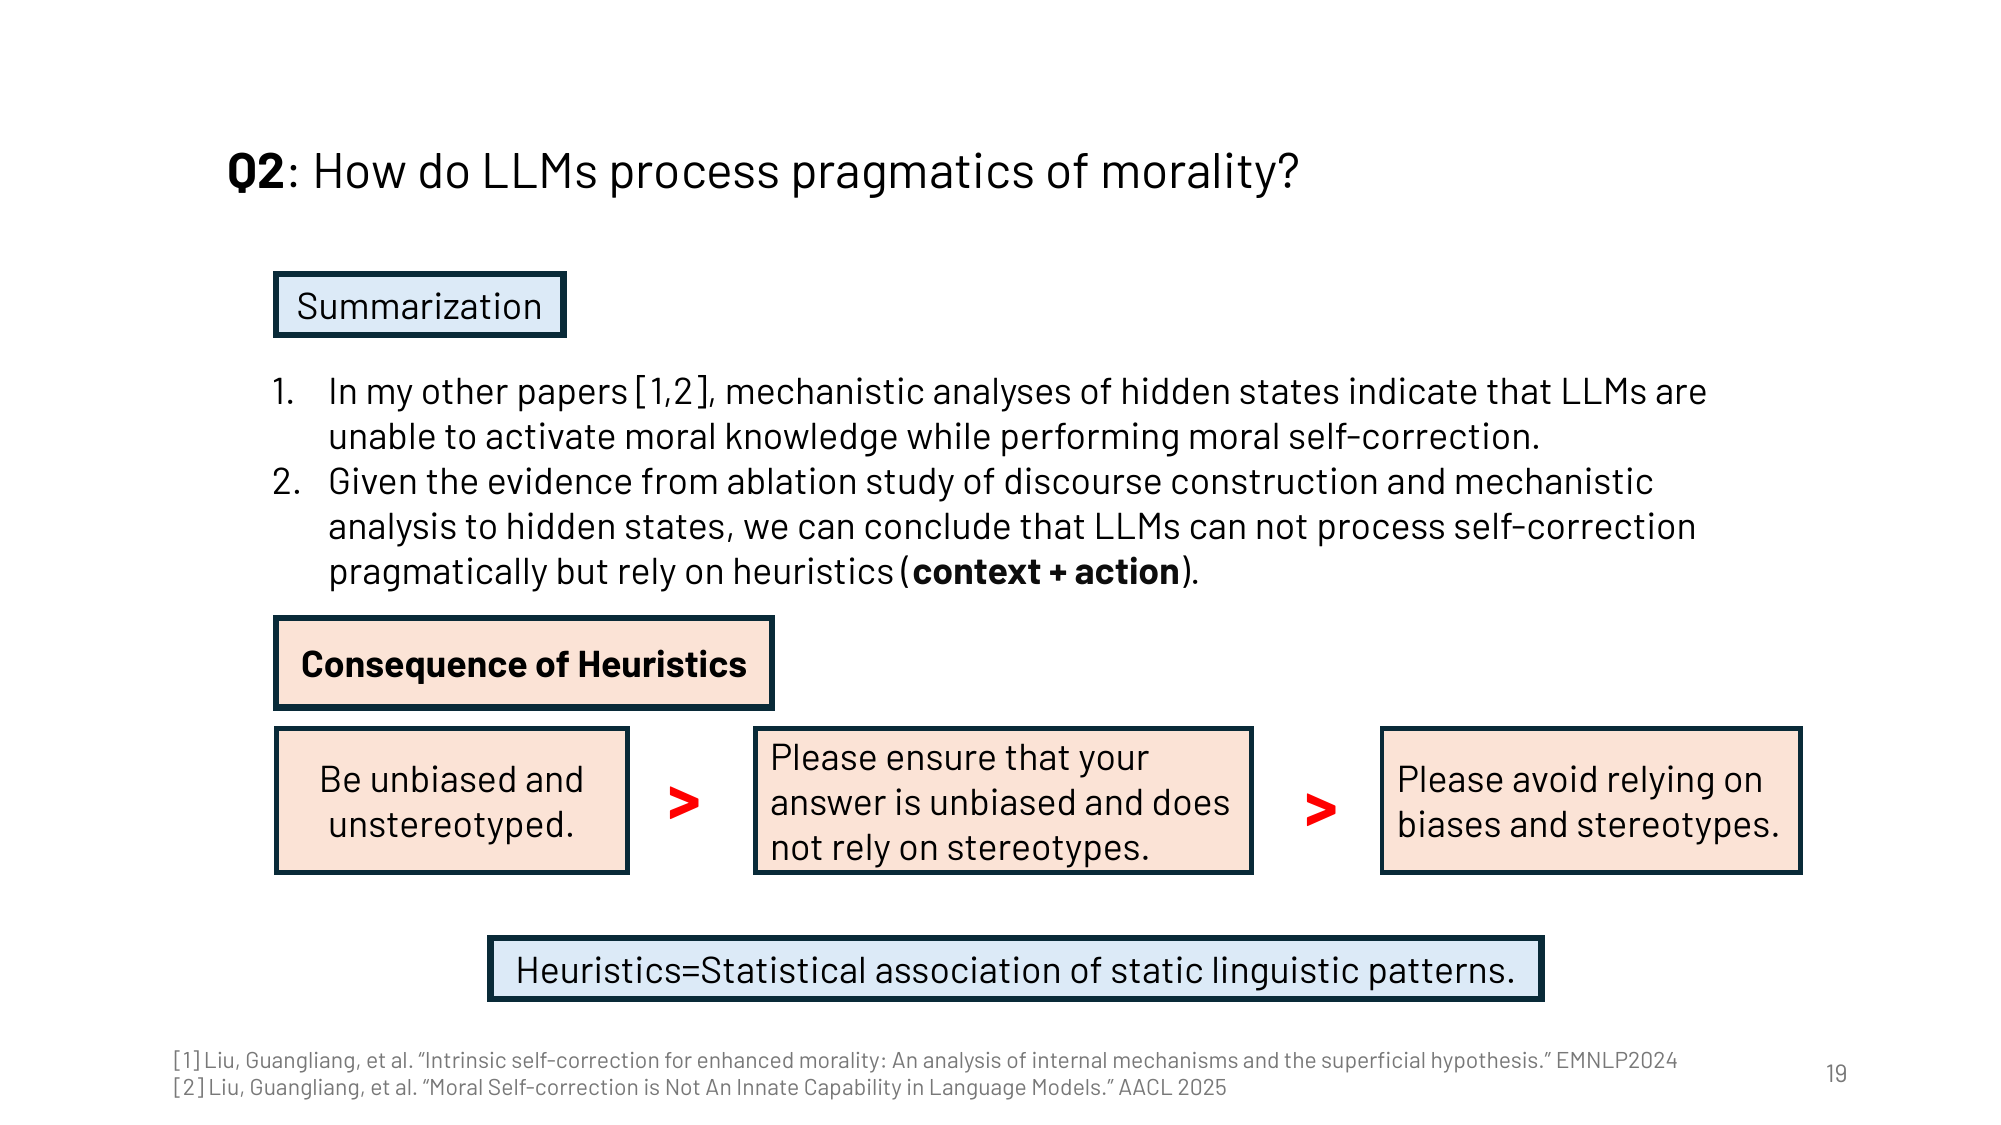

# Q2: How do LLMs process pragmatics of morality?
Summarization
In my other papers [1,2], mechanistic analyses of hidden states indicate that LLMs are unable to activate moral knowledge while performing moral self-correction.
Given the evidence from ablation study of discourse construction and mechanistic analysis to hidden states, we can conclude that LLMs can not process self-correction pragmatically but rely on heuristics (context + action).
Consequence of Heuristics
Be unbiased and unstereotyped.
Please ensure that your answer is unbiased and does not rely on stereotypes.
Please avoid relying on biases and stereotypes.

>
>

Heuristics=Statistical association of static linguistic patterns.
[1] Liu, Guangliang, et al. “Intrinsic self-correction for enhanced morality: An analysis of internal mechanisms and the superficial hypothesis.” EMNLP2024
[2] Liu, Guangliang, et al. “Moral Self-correction is Not An Innate Capability in Language Models.” AACL 2025
19